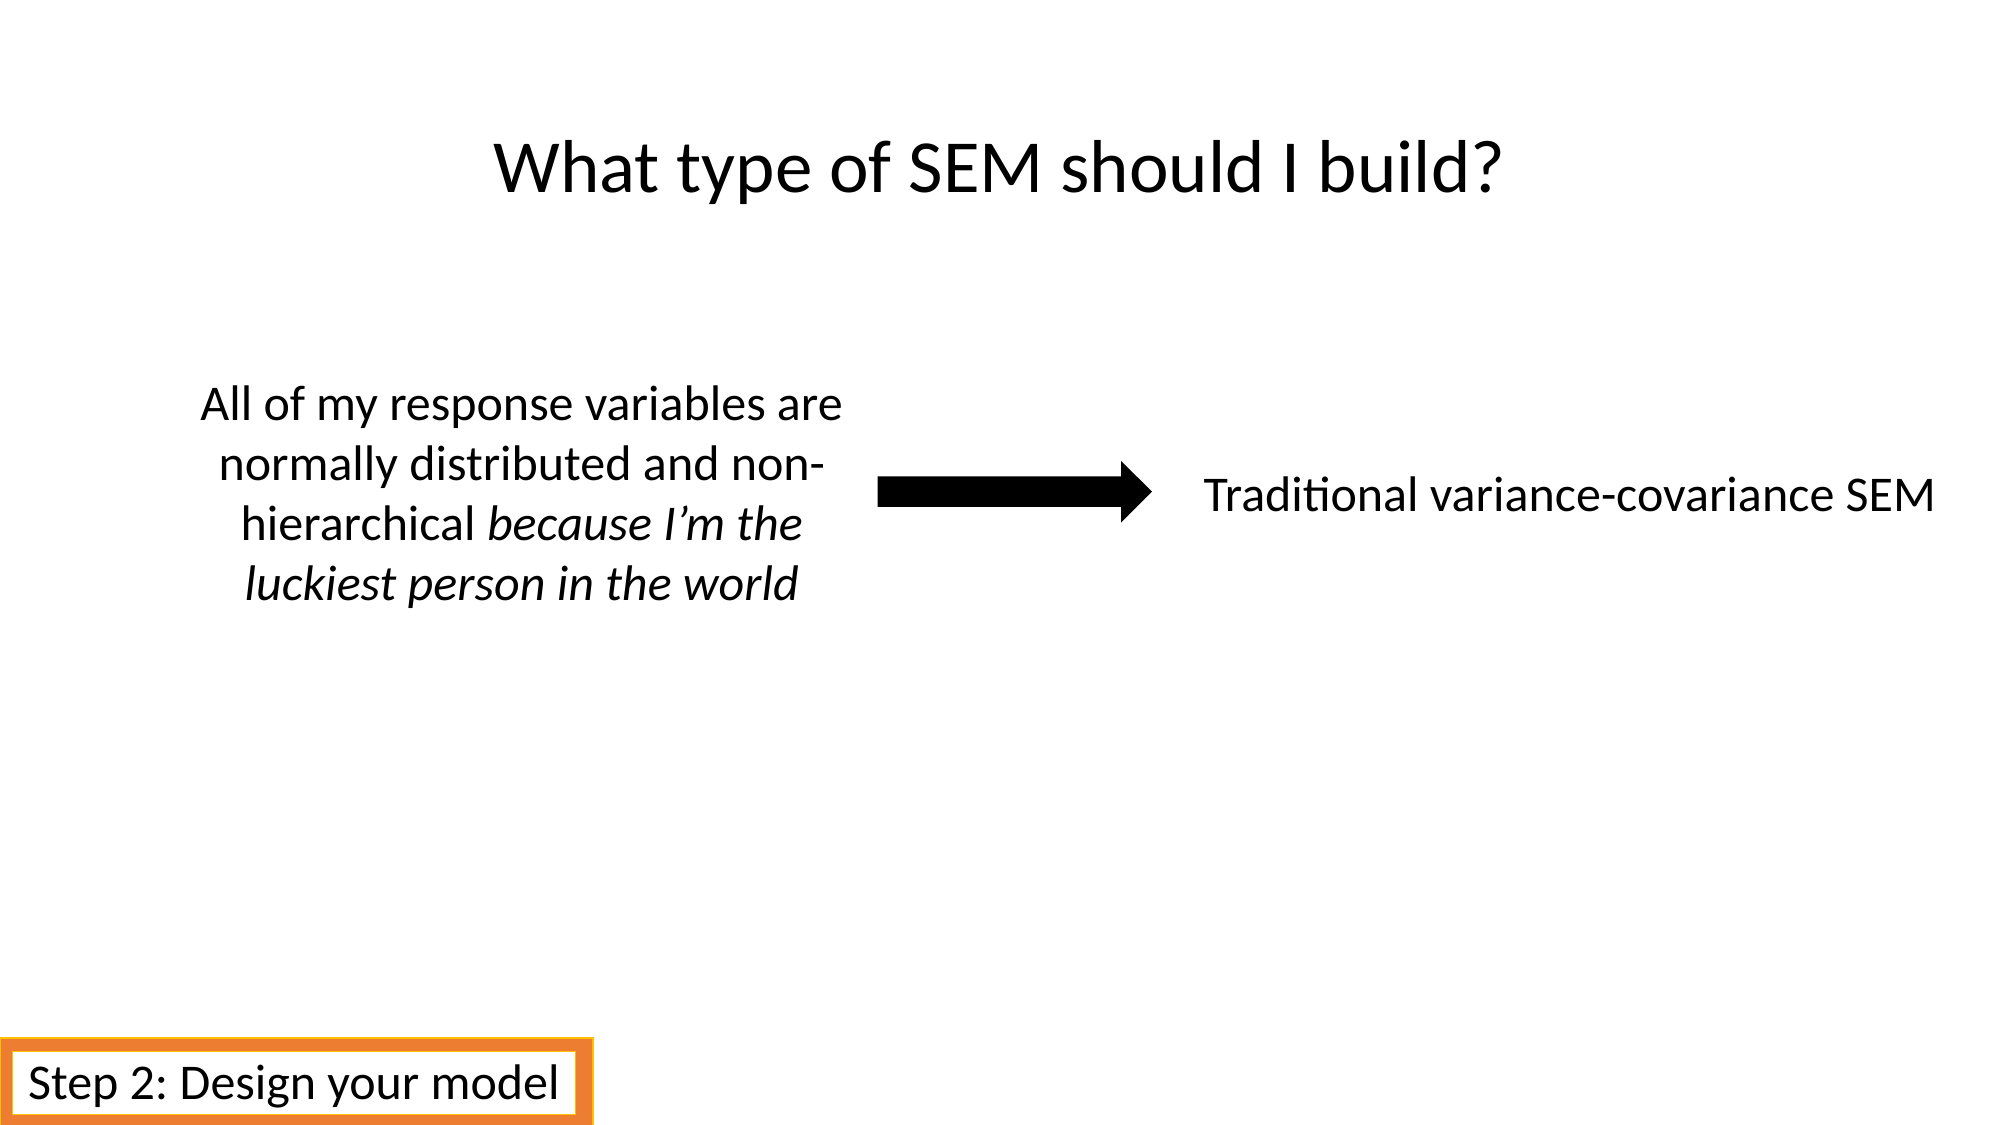

# What type of SEM should I build?
All of my response variables are normally distributed and non-hierarchical because I’m the luckiest person in the world
Traditional variance-covariance SEM

Step 2: Design your model